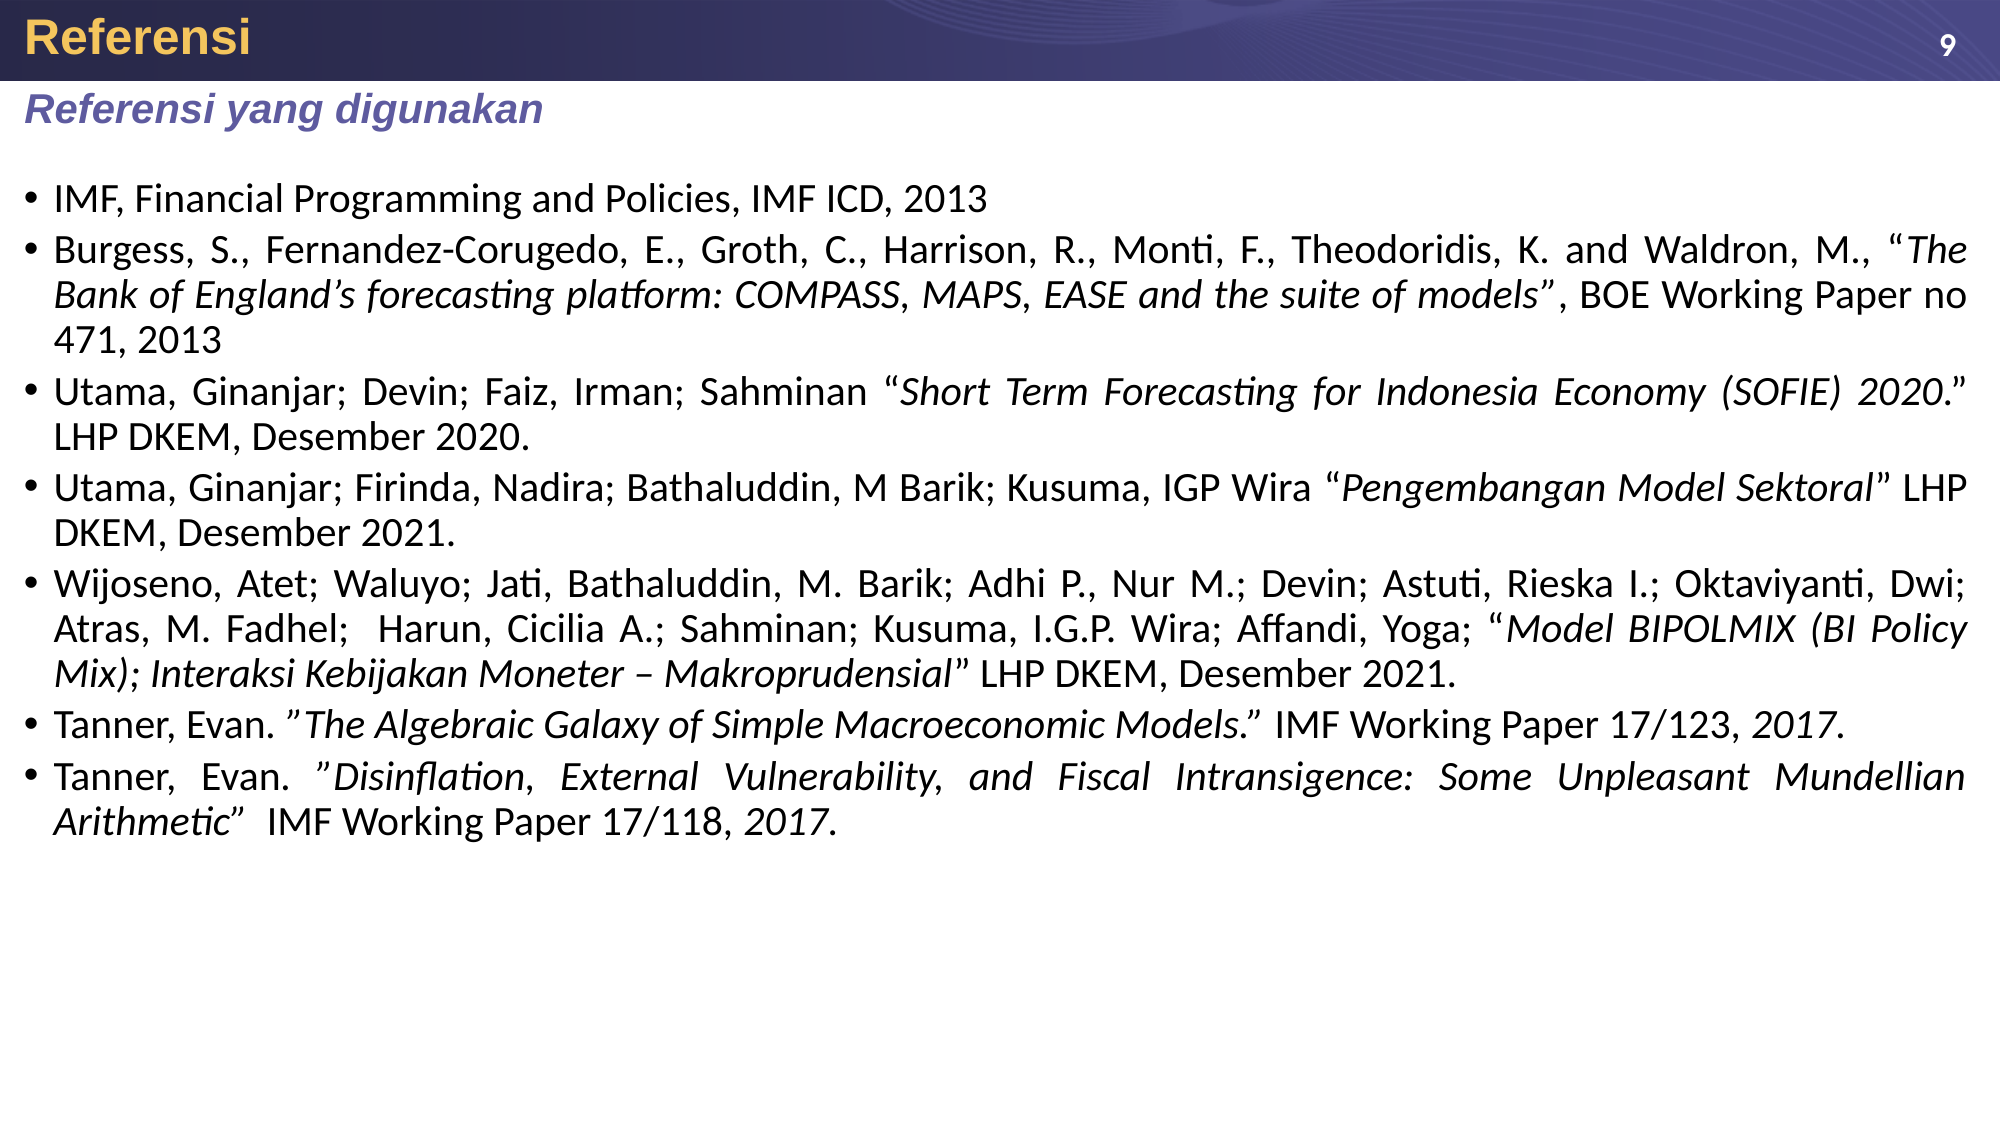

# Referensi
Referensi yang digunakan
IMF, Financial Programming and Policies, IMF ICD, 2013
Burgess, S., Fernandez-Corugedo, E., Groth, C., Harrison, R., Monti, F., Theodoridis, K. and Waldron, M., “The Bank of England’s forecasting platform: COMPASS, MAPS, EASE and the suite of models”, BOE Working Paper no 471, 2013
Utama, Ginanjar; Devin; Faiz, Irman; Sahminan “Short Term Forecasting for Indonesia Economy (SOFIE) 2020.” LHP DKEM, Desember 2020.
Utama, Ginanjar; Firinda, Nadira; Bathaluddin, M Barik; Kusuma, IGP Wira “Pengembangan Model Sektoral” LHP DKEM, Desember 2021.
Wijoseno, Atet; Waluyo; Jati, Bathaluddin, M. Barik; Adhi P., Nur M.; Devin; Astuti, Rieska I.; Oktaviyanti, Dwi; Atras, M. Fadhel;  Harun, Cicilia A.; Sahminan; Kusuma, I.G.P. Wira; Affandi, Yoga; “Model BIPOLMIX (BI Policy Mix); Interaksi Kebijakan Moneter – Makroprudensial” LHP DKEM, Desember 2021.
Tanner, Evan. ”The Algebraic Galaxy of Simple Macroeconomic Models.” IMF Working Paper 17/123, 2017.
Tanner, Evan. ”Disinflation, External Vulnerability, and Fiscal Intransigence: Some Unpleasant Mundellian Arithmetic”  IMF Working Paper 17/118, 2017.